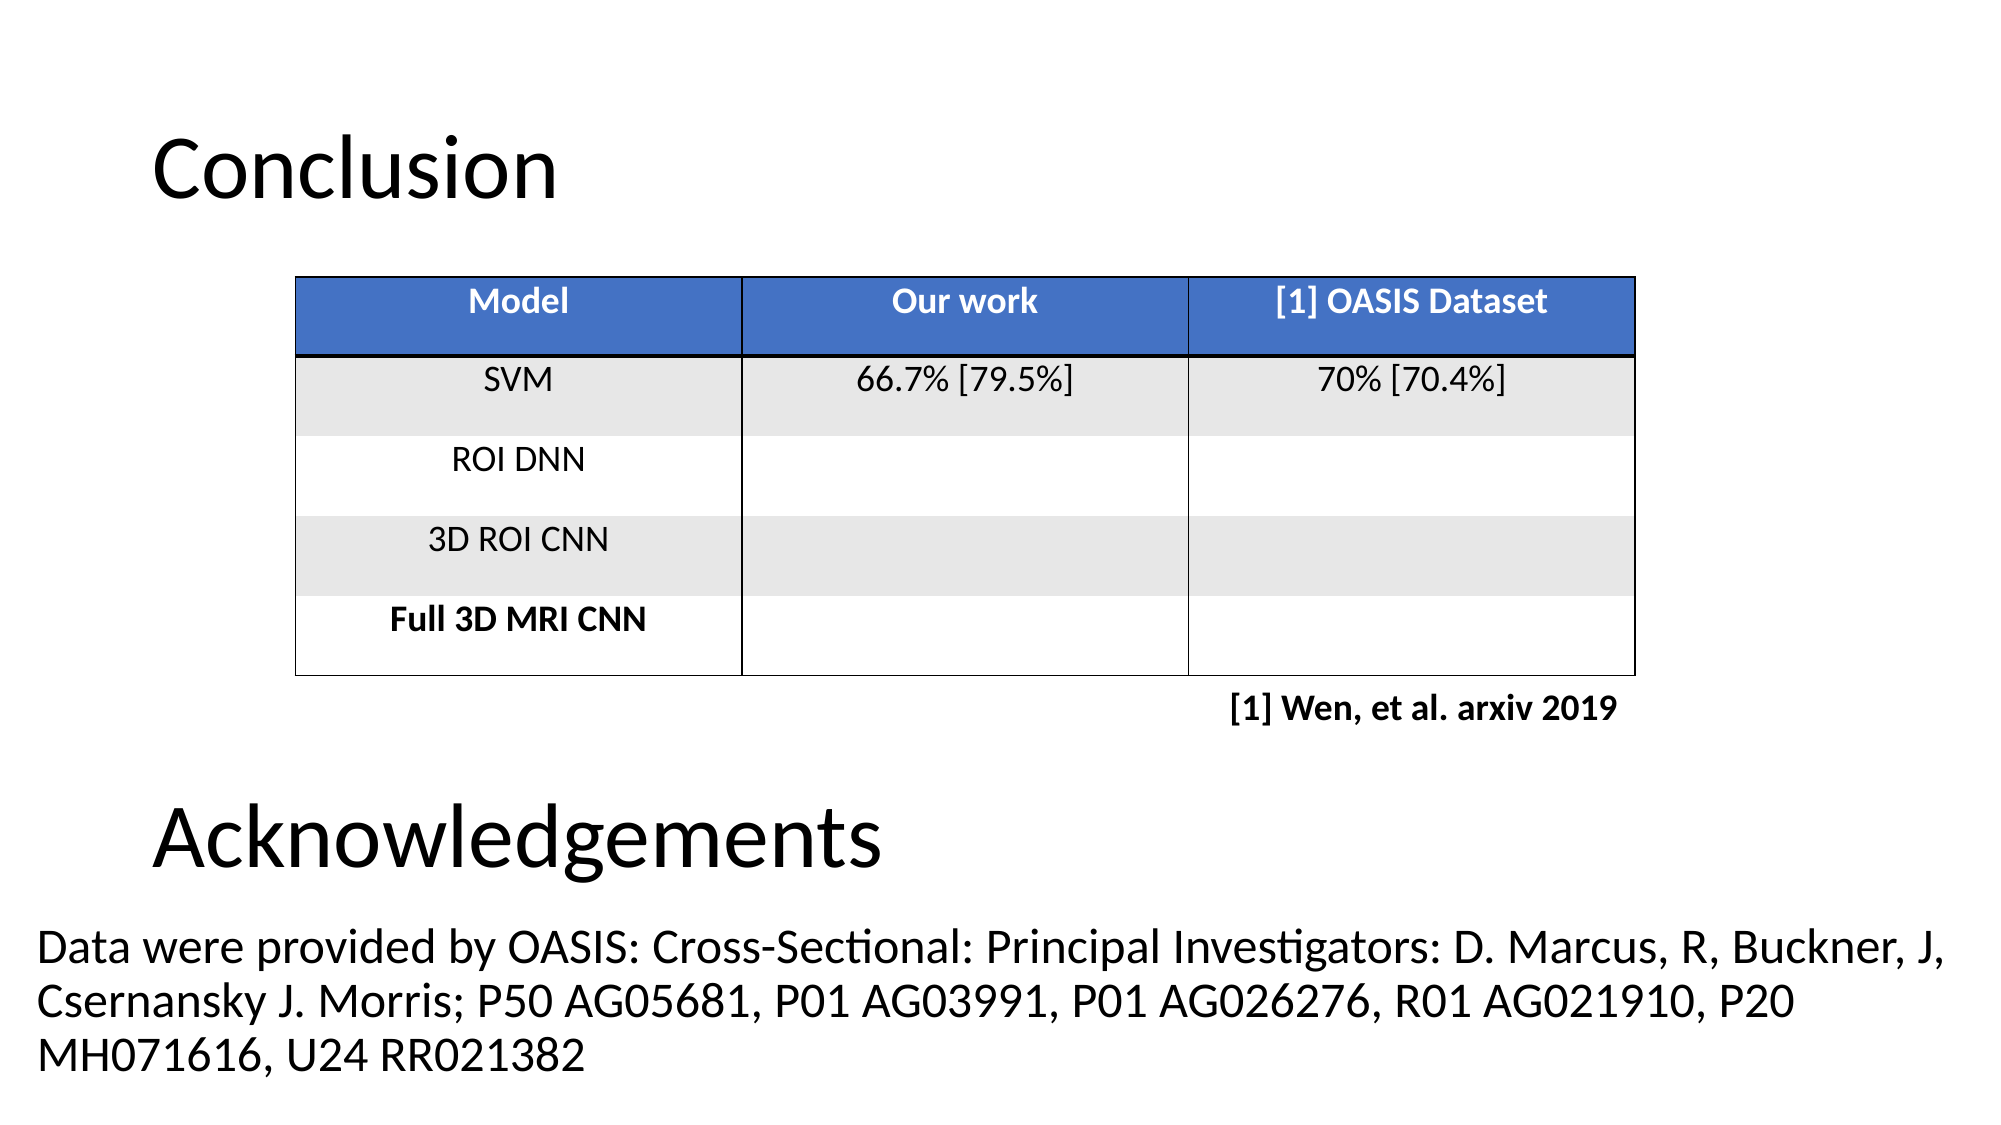

# Conclusion
| Model | Our work | [1] OASIS Dataset |
| --- | --- | --- |
| SVM | 66.7% [79.5%] | 70% [70.4%] |
| ROI DNN |  |  |
| 3D ROI CNN |  |  |
| Full 3D MRI CNN |  |  |
[1] Wen, et al. arxiv 2019
Acknowledgements
Data were provided by OASIS: Cross-Sectional: Principal Investigators: D. Marcus, R, Buckner, J, Csernansky J. Morris; P50 AG05681, P01 AG03991, P01 AG026276, R01 AG021910, P20 MH071616, U24 RR021382